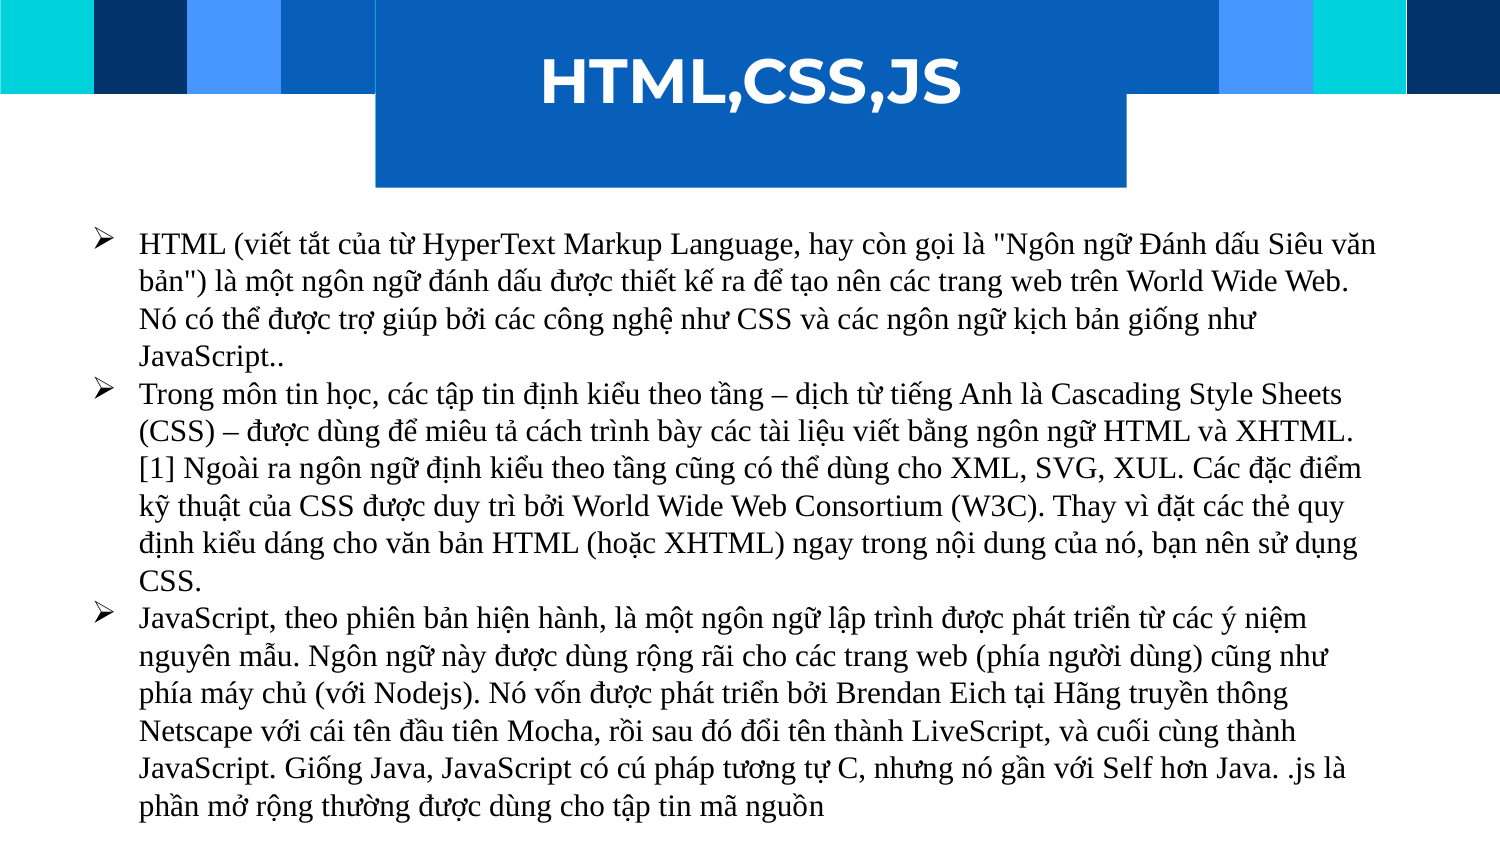

HTML,CSS,JS

HTML (viết tắt của từ HyperText Markup Language, hay còn gọi là "Ngôn ngữ Đánh dấu Siêu văn bản") là một ngôn ngữ đánh dấu được thiết kế ra để tạo nên các trang web trên World Wide Web. Nó có thể được trợ giúp bởi các công nghệ như CSS và các ngôn ngữ kịch bản giống như JavaScript..
Trong môn tin học, các tập tin định kiểu theo tầng – dịch từ tiếng Anh là Cascading Style Sheets (CSS) – được dùng để miêu tả cách trình bày các tài liệu viết bằng ngôn ngữ HTML và XHTML.[1] Ngoài ra ngôn ngữ định kiểu theo tầng cũng có thể dùng cho XML, SVG, XUL. Các đặc điểm kỹ thuật của CSS được duy trì bởi World Wide Web Consortium (W3C). Thay vì đặt các thẻ quy định kiểu dáng cho văn bản HTML (hoặc XHTML) ngay trong nội dung của nó, bạn nên sử dụng CSS.
JavaScript, theo phiên bản hiện hành, là một ngôn ngữ lập trình được phát triển từ các ý niệm nguyên mẫu. Ngôn ngữ này được dùng rộng rãi cho các trang web (phía người dùng) cũng như phía máy chủ (với Nodejs). Nó vốn được phát triển bởi Brendan Eich tại Hãng truyền thông Netscape với cái tên đầu tiên Mocha, rồi sau đó đổi tên thành LiveScript, và cuối cùng thành JavaScript. Giống Java, JavaScript có cú pháp tương tự C, nhưng nó gần với Self hơn Java. .js là phần mở rộng thường được dùng cho tập tin mã nguồn